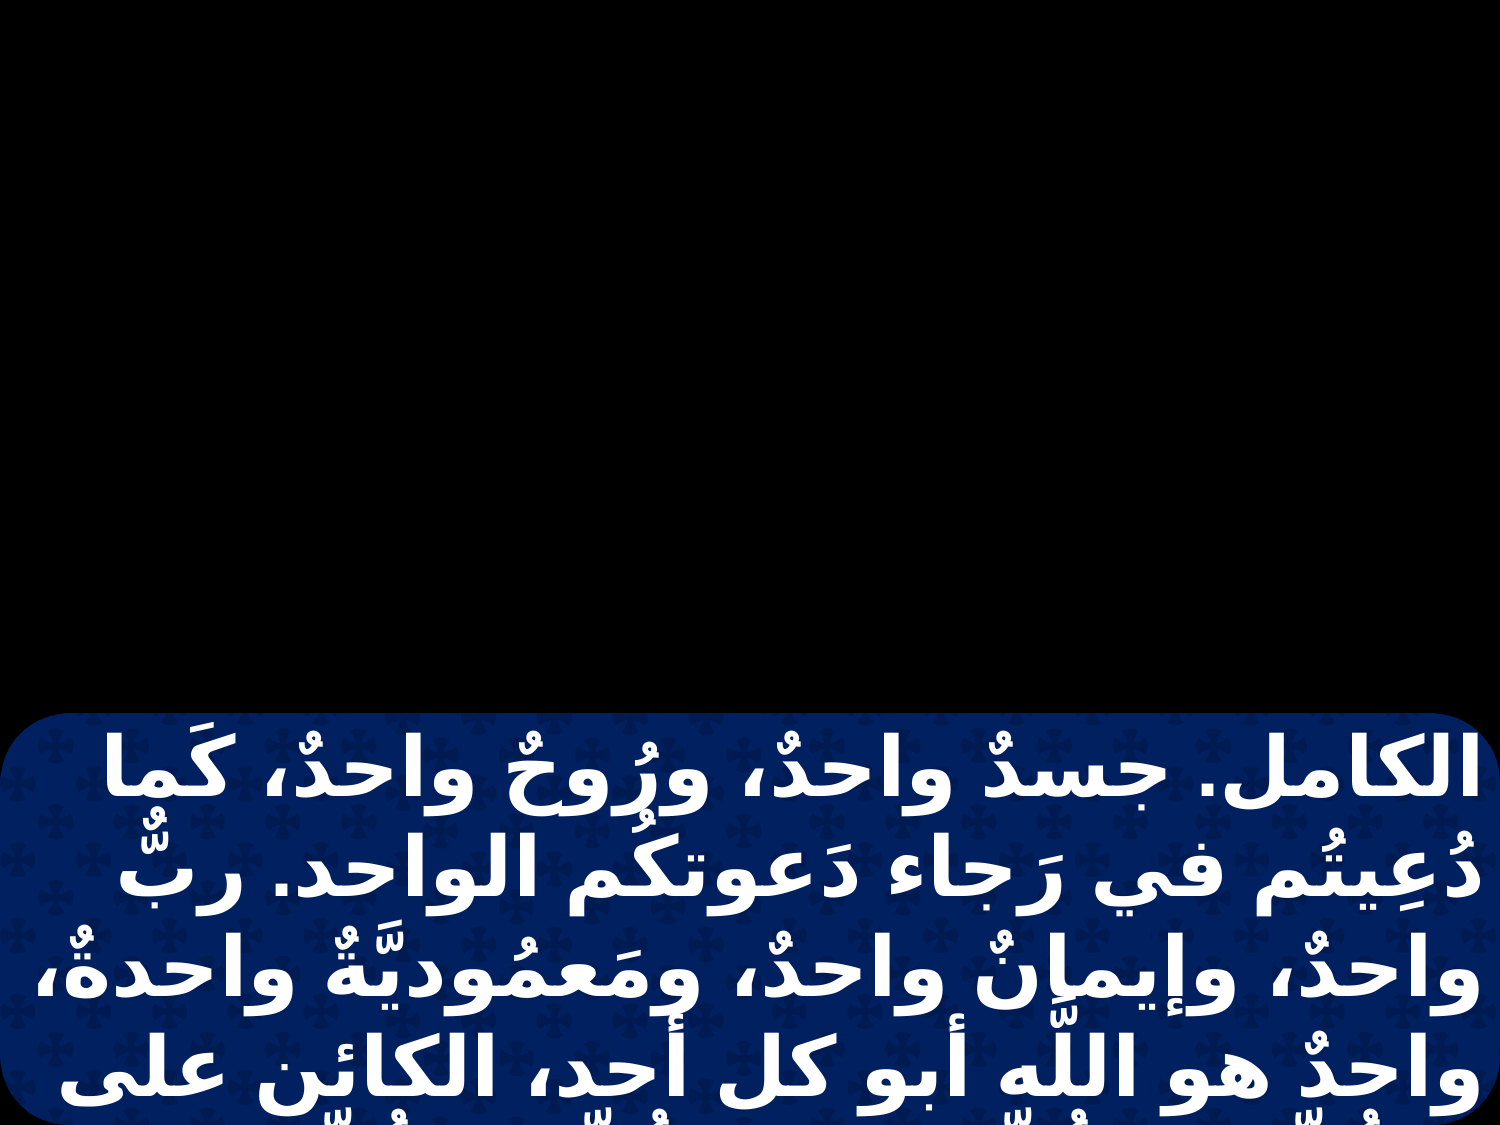

الكامل. جسدٌ واحدٌ، ورُوحٌ واحدٌ، كَما دُعِيتُم في رَجاء دَعوتكُم الواحد. ربٌّ واحدٌ، وإيمانٌ واحدٌ، ومَعمُوديَّةٌ واحدةٌ، واحدٌ هو اللَّه أبو كل أحد، الكائن على الكُلِّ وبالكُلِّ وفي الكُلِّ، ولكُلِّ